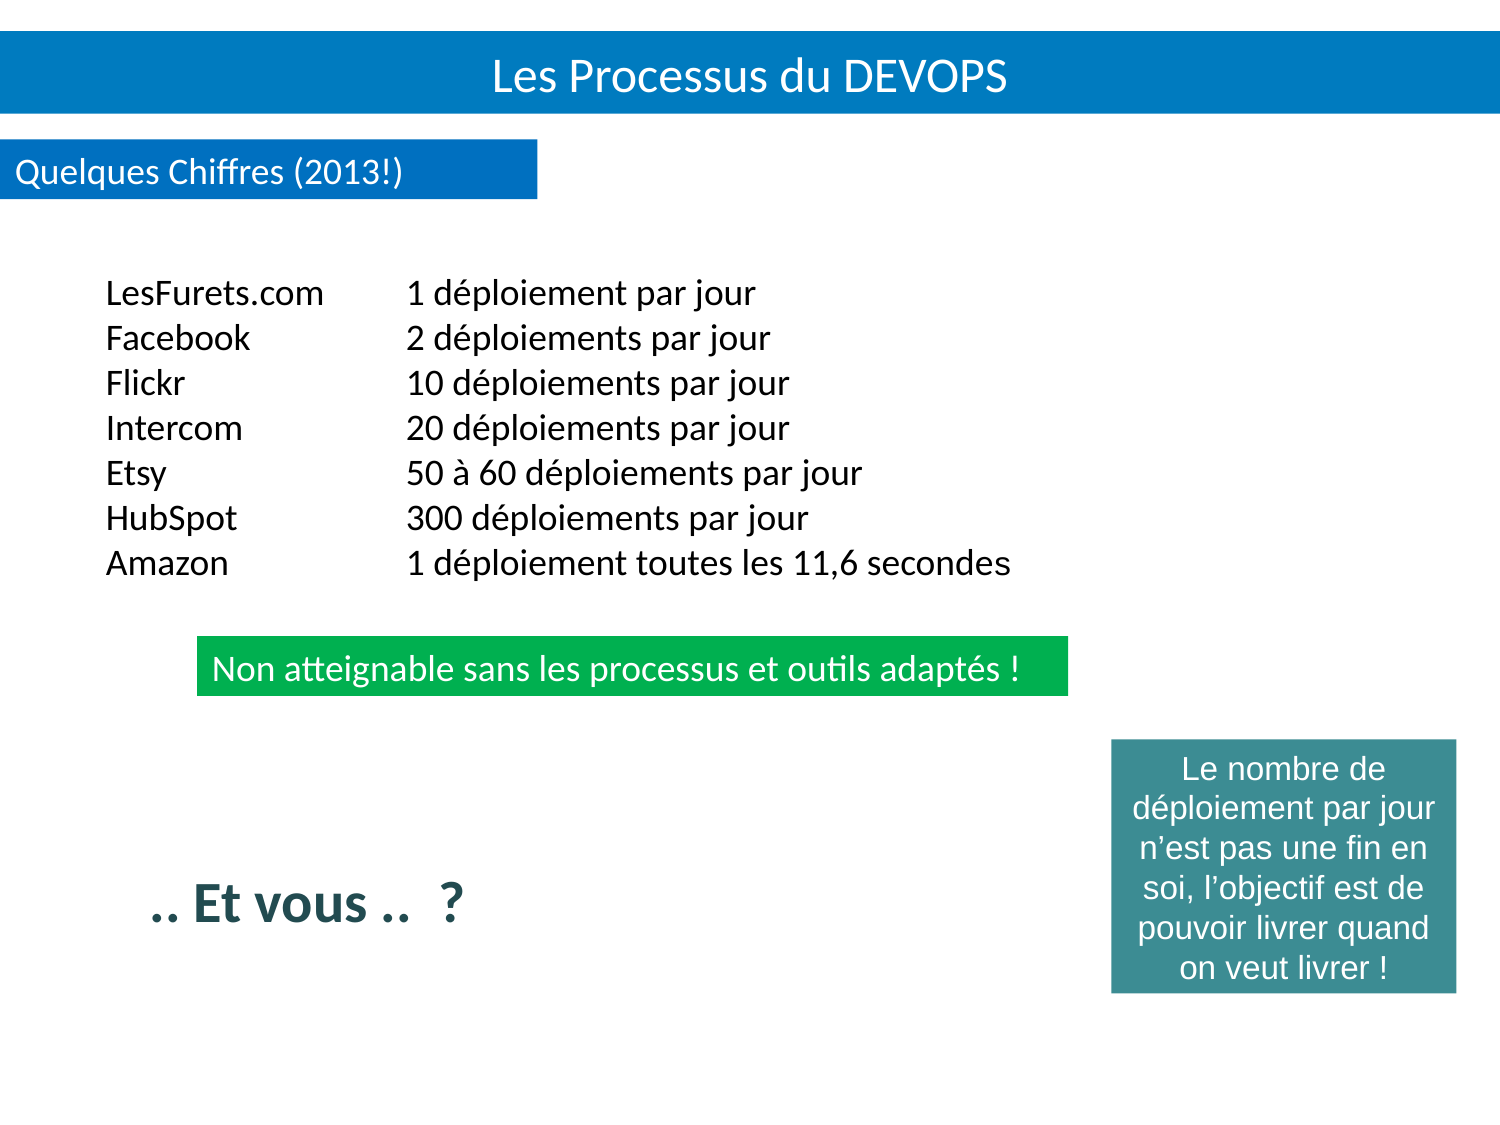

# Les Processus du DEVOPS
Quelques Chiffres (2013!)
	LesFurets.com	1 déploiement par jour
	Facebook 	2 déploiements par jour
	Flickr		10 déploiements par jour
	Intercom		20 déploiements par jour
	Etsy 		50 à 60 déploiements par jour
	HubSpot		300 déploiements par jour
	Amazon		1 déploiement toutes les 11,6 secondes

Non atteignable sans les processus et outils adaptés !
Le nombre de déploiement par jour n’est pas une fin en soi, l’objectif est de pouvoir livrer quand on veut livrer !
.. Et vous ..  ?